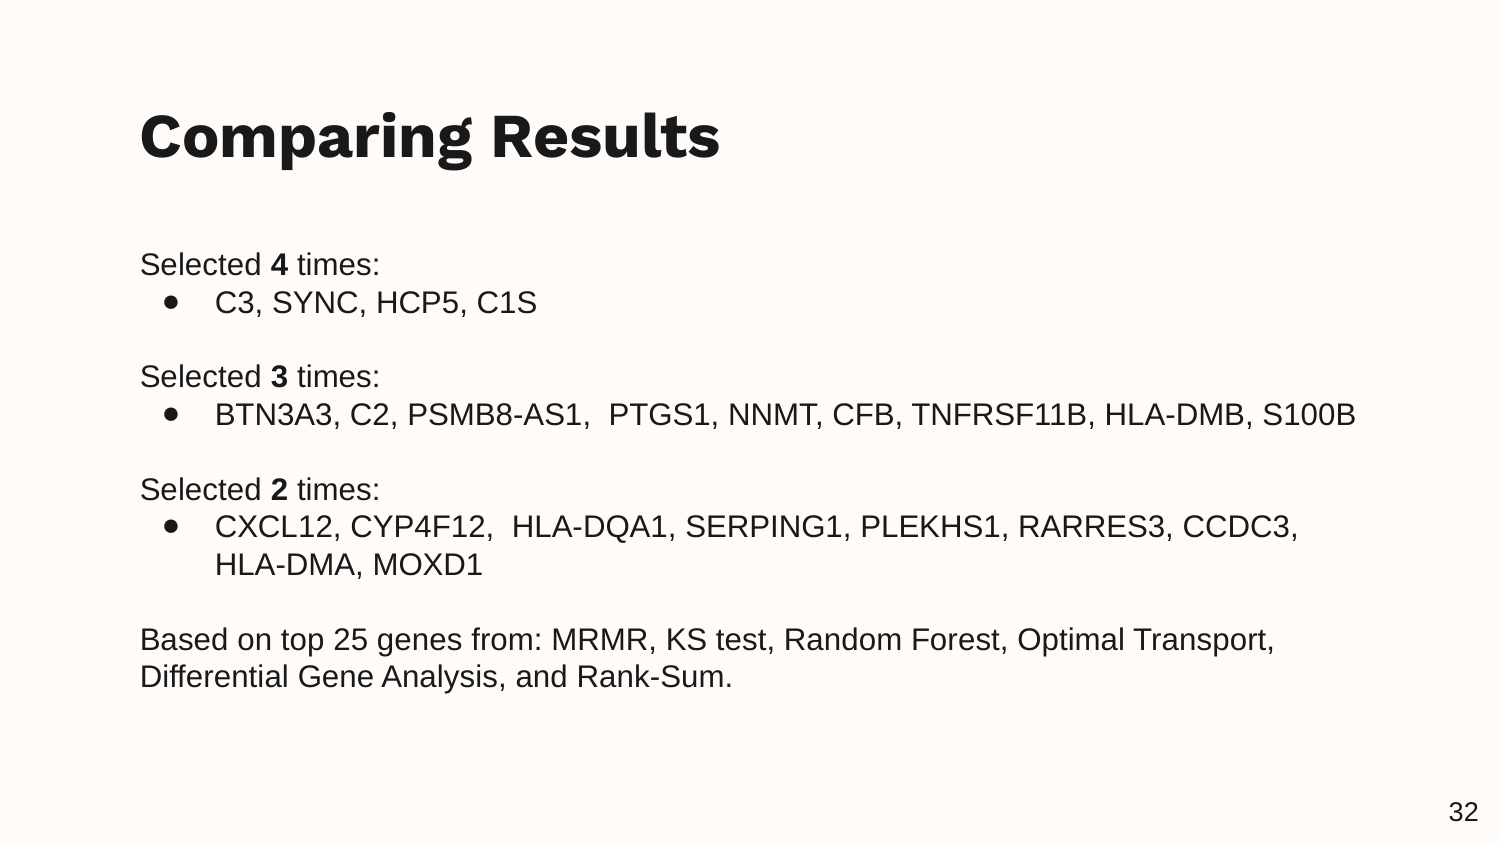

Comparing Results

Selected 4 times:
C3, SYNC, HCP5, C1S

Selected 3 times:
BTN3A3, C2, PSMB8-AS1,  PTGS1, NNMT, CFB, TNFRSF11B, HLA-DMB, S100B

Selected 2 times:
CXCL12, CYP4F12,  HLA-DQA1, SERPING1, PLEKHS1, RARRES3, CCDC3, HLA-DMA, MOXD1

Based on top 25 genes from: MRMR, KS test, Random Forest, Optimal Transport, Differential Gene Analysis, and Rank-Sum.

32